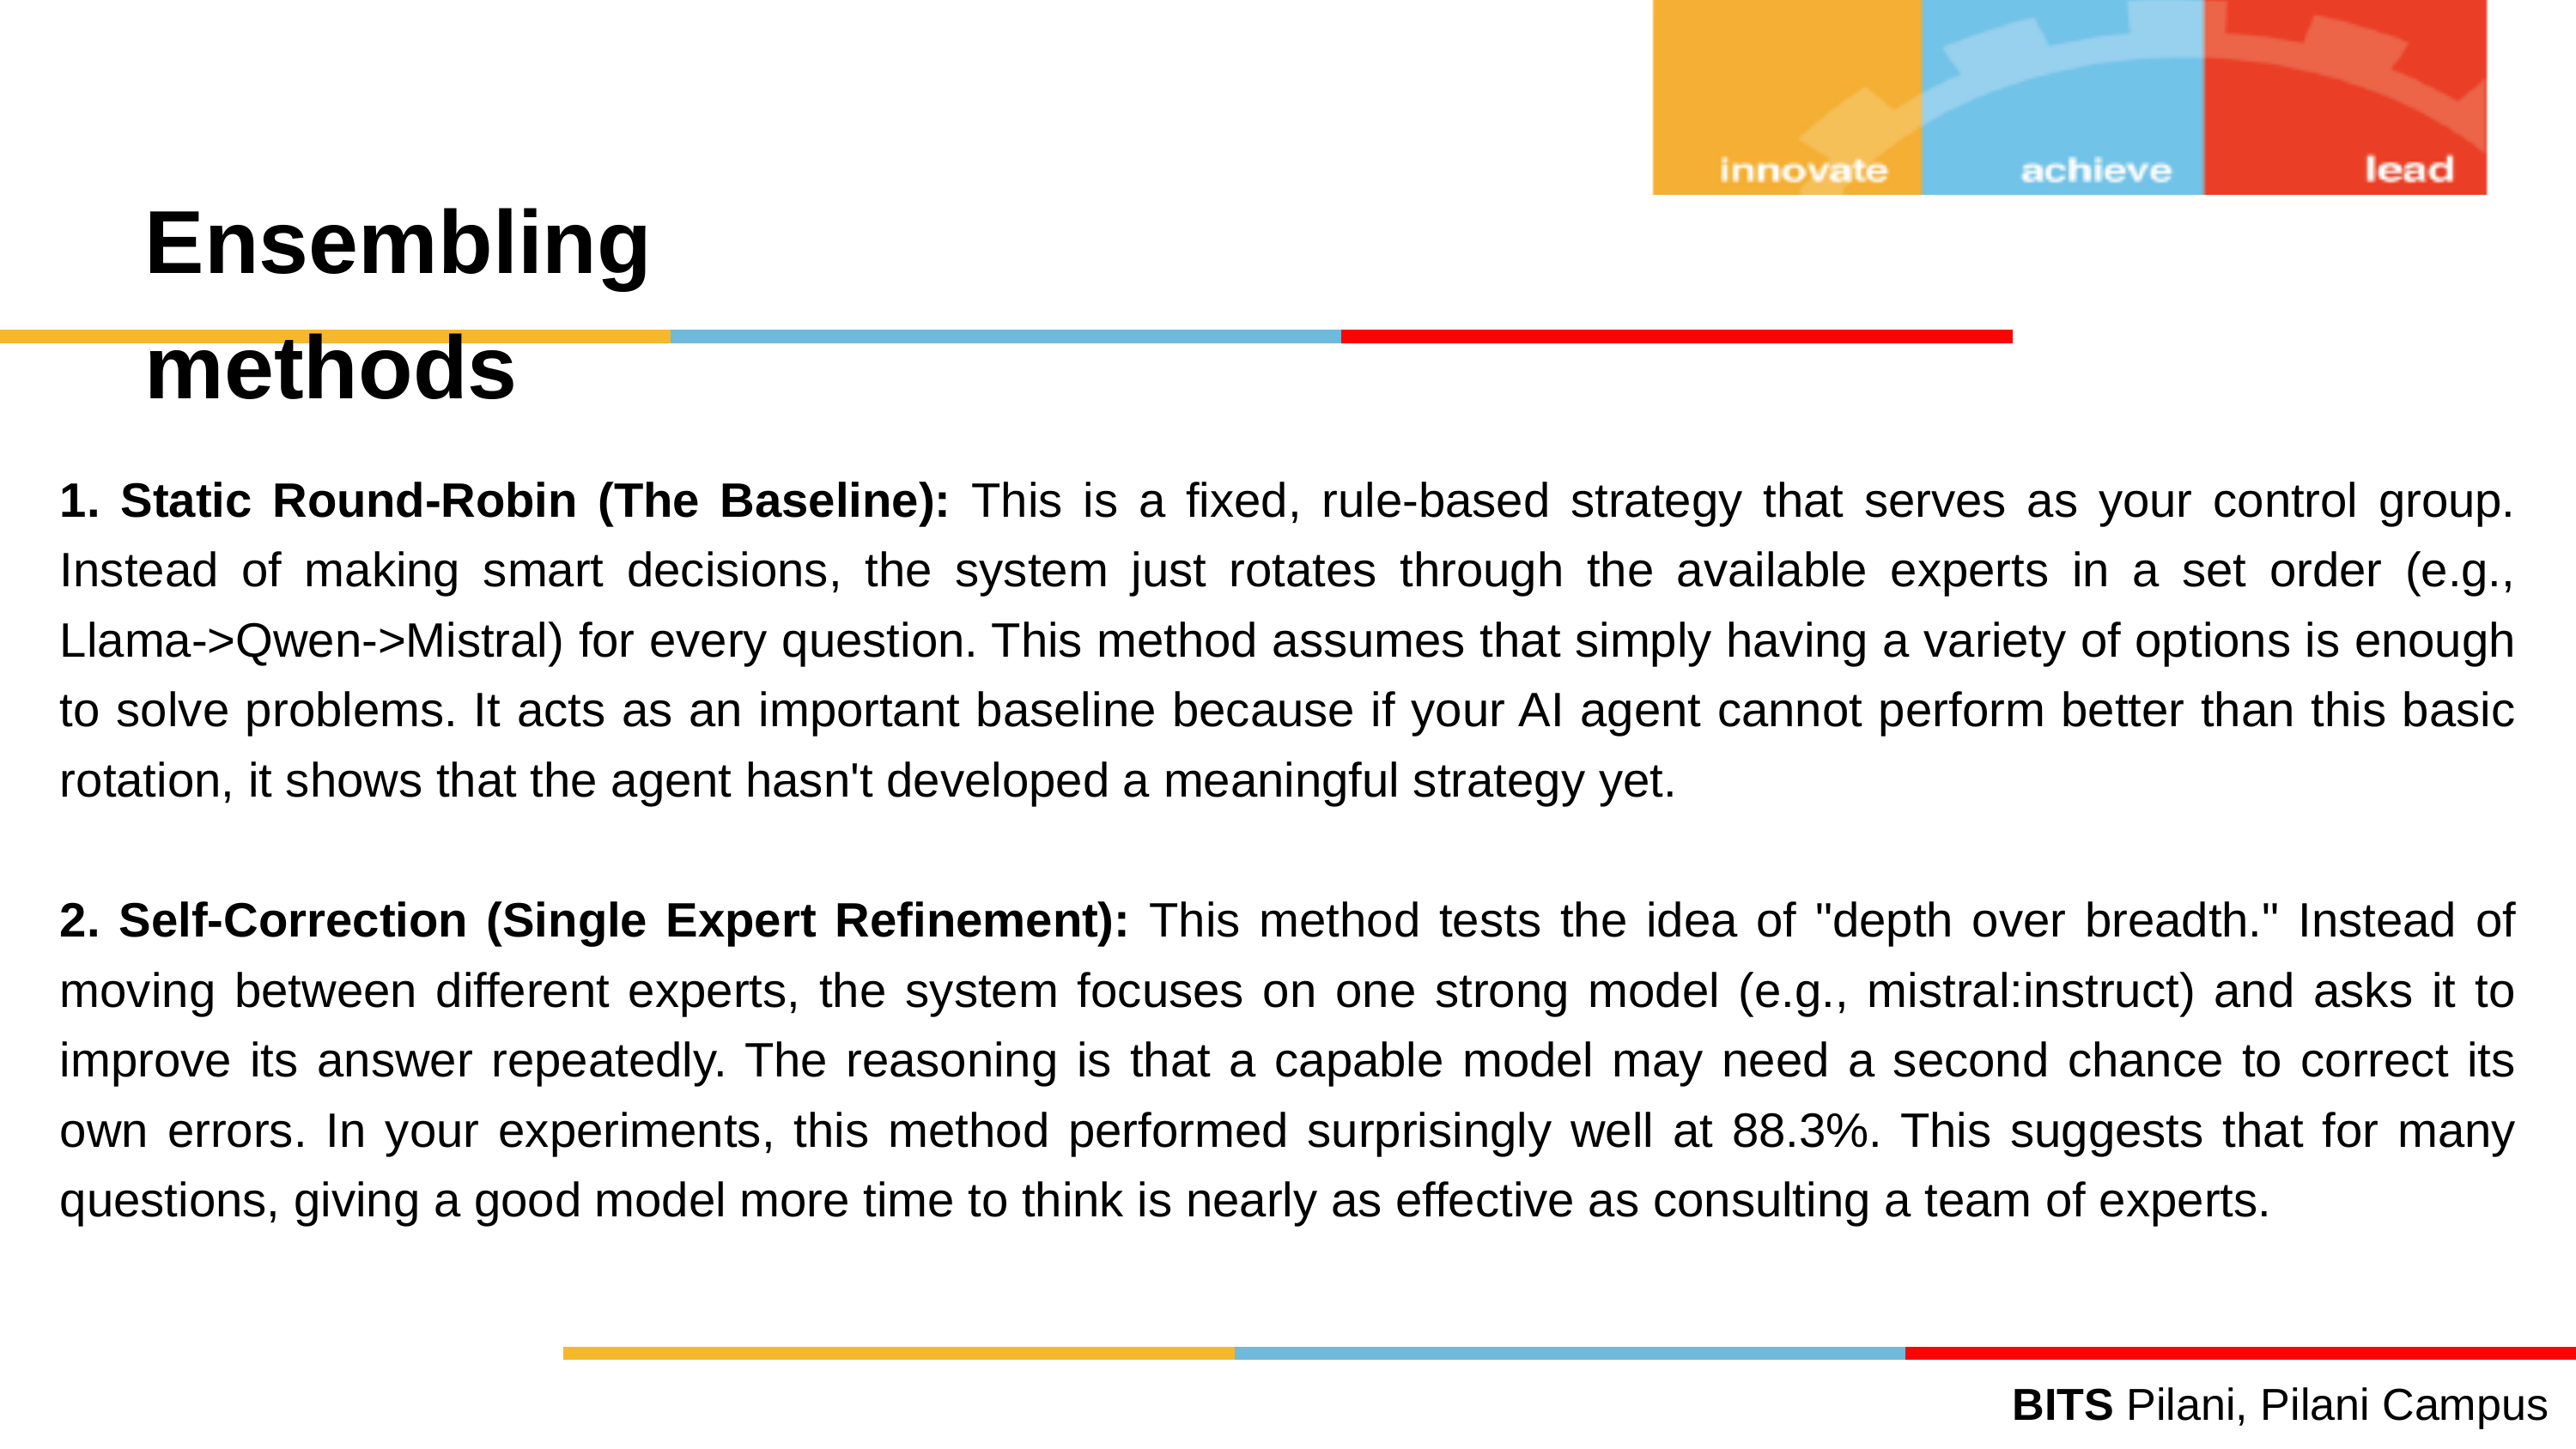

Ensembling methods

1. Static Round-Robin (The Baseline): This is a fixed, rule-based strategy that serves as your control group. Instead of making smart decisions, the system just rotates through the available experts in a set order (e.g., Llama->Qwen->Mistral) for every question. This method assumes that simply having a variety of options is enough to solve problems. It acts as an important baseline because if your AI agent cannot perform better than this basic rotation, it shows that the agent hasn't developed a meaningful strategy yet.

2. Self-Correction (Single Expert Refinement): This method tests the idea of "depth over breadth." Instead of moving between different experts, the system focuses on one strong model (e.g., mistral:instruct) and asks it to improve its answer repeatedly. The reasoning is that a capable model may need a second chance to correct its own errors. In your experiments, this method performed surprisingly well at 88.3%. This suggests that for many questions, giving a good model more time to think is nearly as effective as consulting a team of experts.

BITS Pilani, Pilani Campus